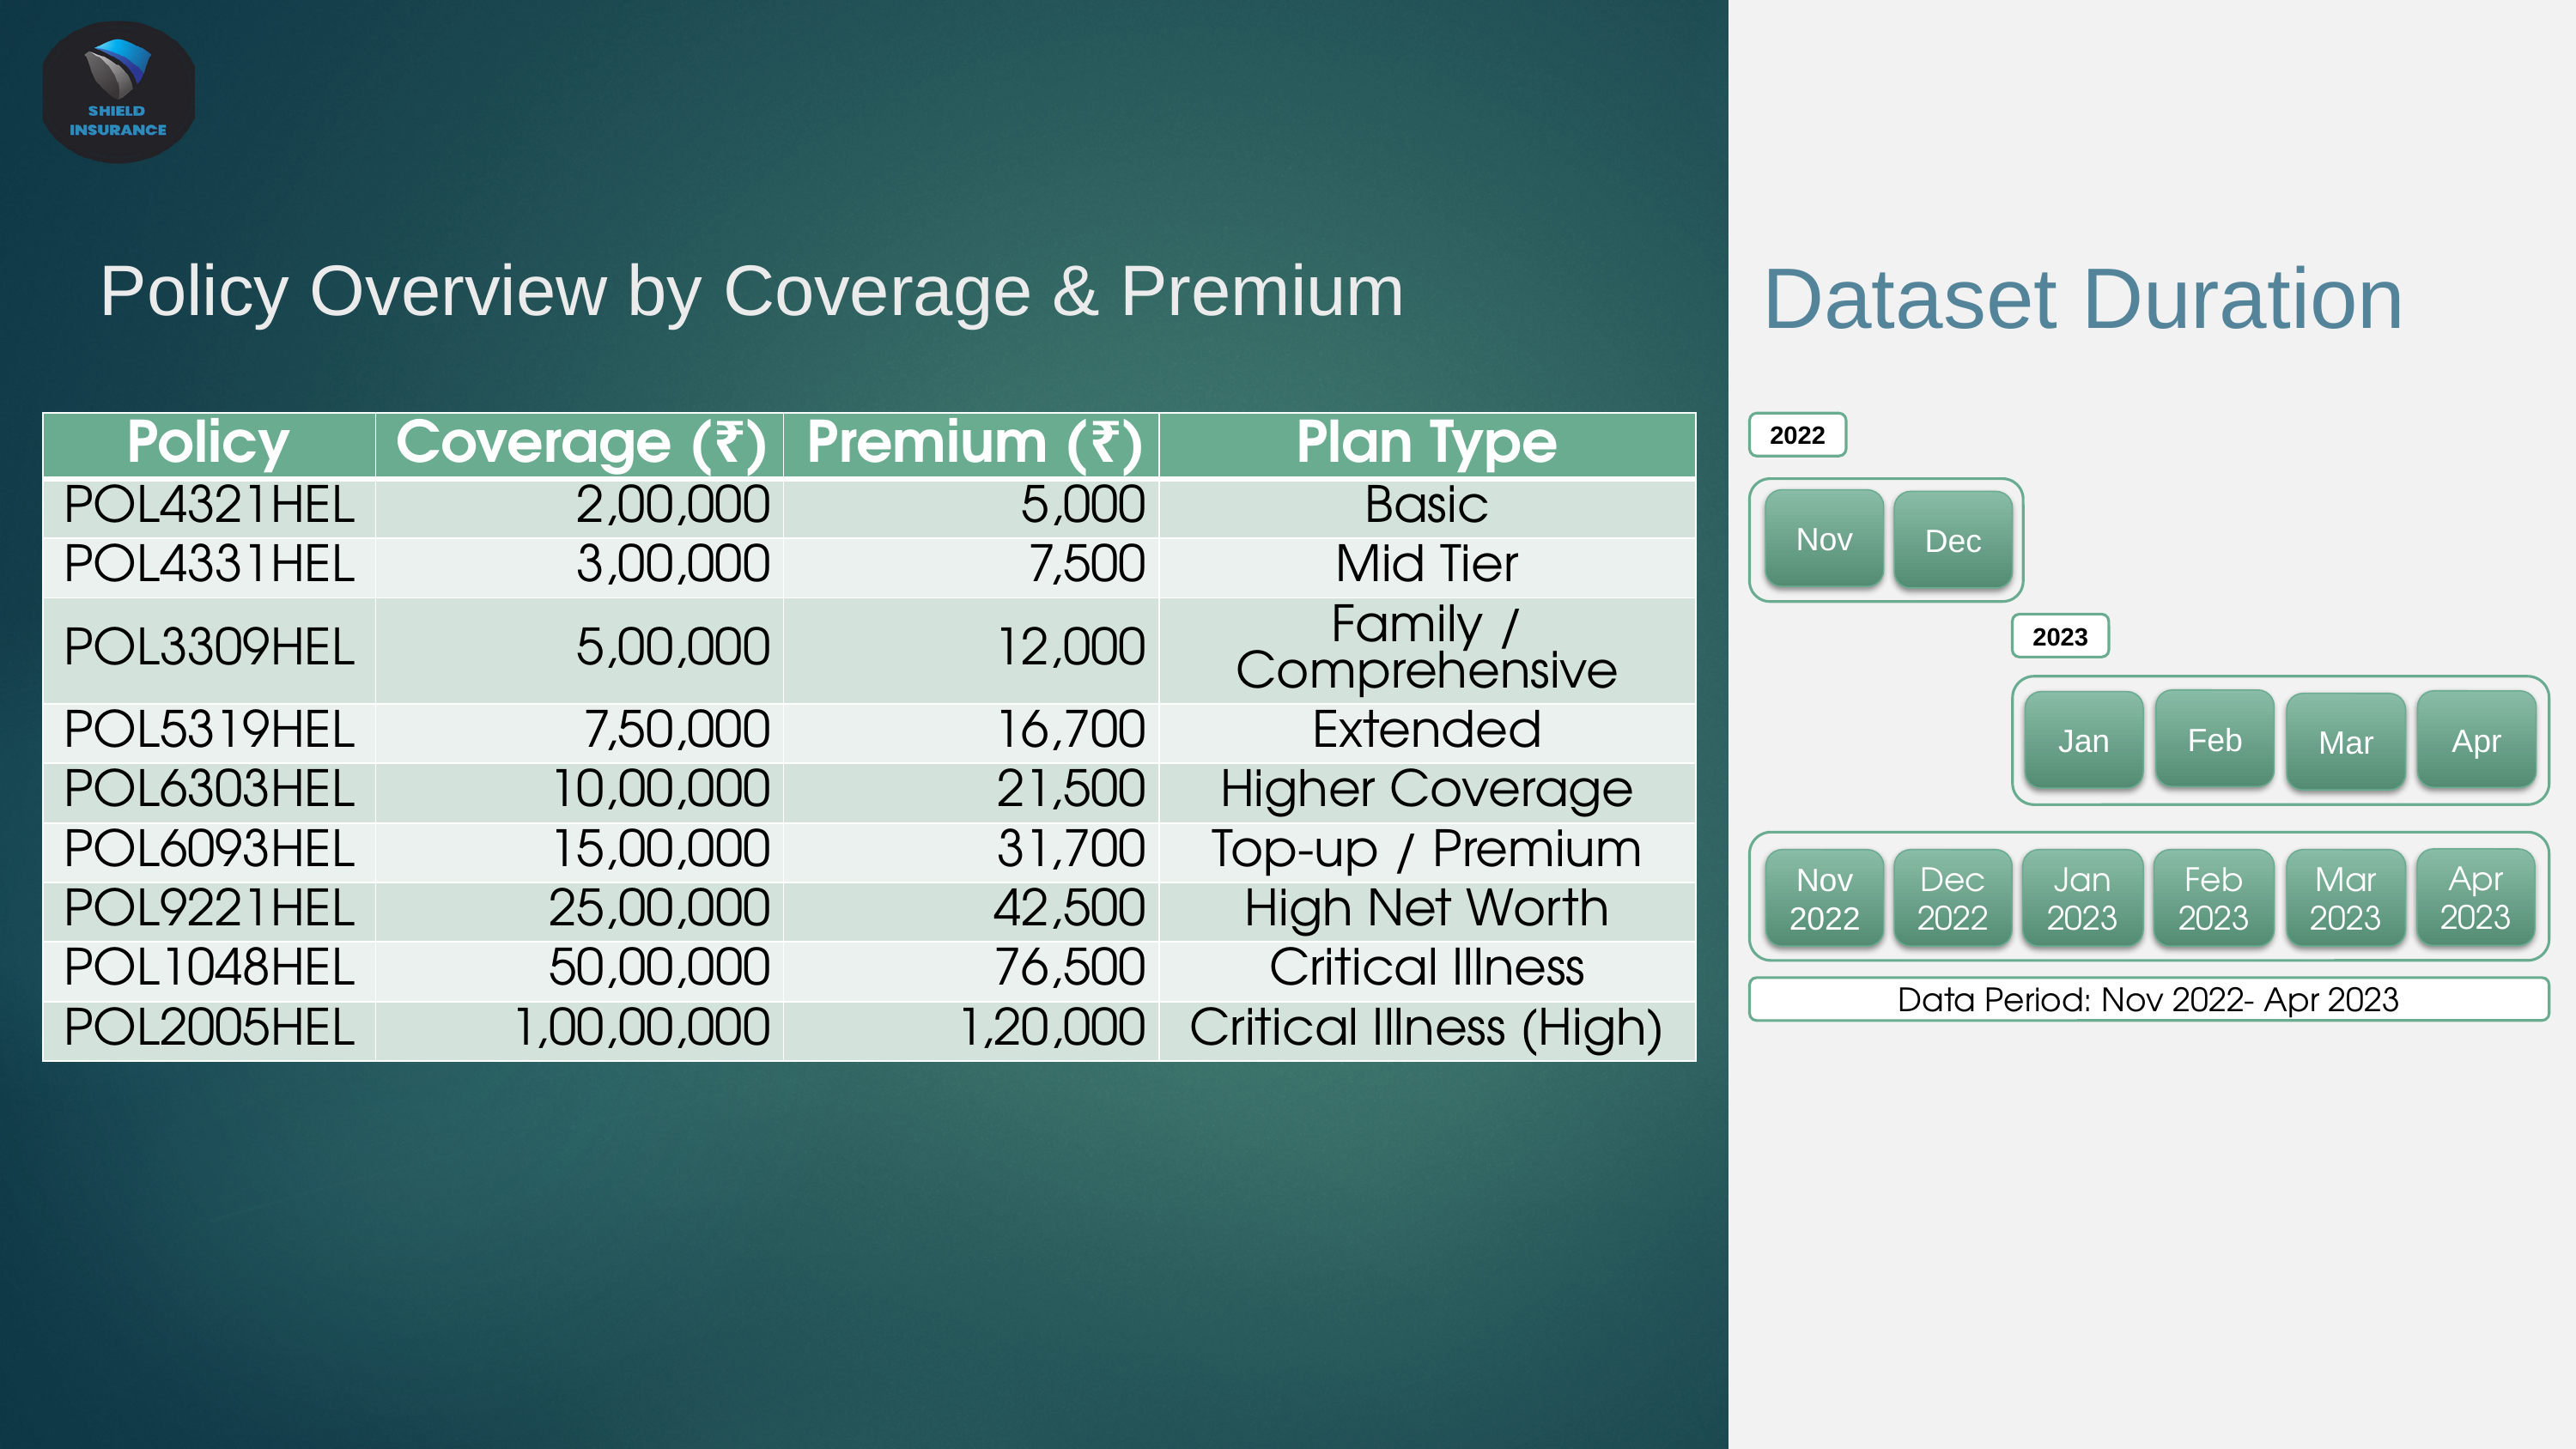

Dataset Duration
Policy Overview by Coverage & Premium
| Policy | Coverage (₹) | Premium (₹) | Plan Type |
| --- | --- | --- | --- |
| POL4321HEL | 2,00,000 | 5,000 | Basic |
| POL4331HEL | 3,00,000 | 7,500 | Mid Tier |
| POL3309HEL | 5,00,000 | 12,000 | Family / Comprehensive |
| POL5319HEL | 7,50,000 | 16,700 | Extended |
| POL6303HEL | 10,00,000 | 21,500 | Higher Coverage |
| POL6093HEL | 15,00,000 | 31,700 | Top-up / Premium |
| POL9221HEL | 25,00,000 | 42,500 | High Net Worth |
| POL1048HEL | 50,00,000 | 76,500 | Critical Illness |
| POL2005HEL | 1,00,00,000 | 1,20,000 | Critical Illness (High) |
2022

Nov
Dec
2023

Feb
Apr
Jan
Mar

Apr
2023
Dec
2022
Feb
2023
Mar
2023
Nov
2022
Jan
2023
Data Period: Nov 2022- Apr 2023